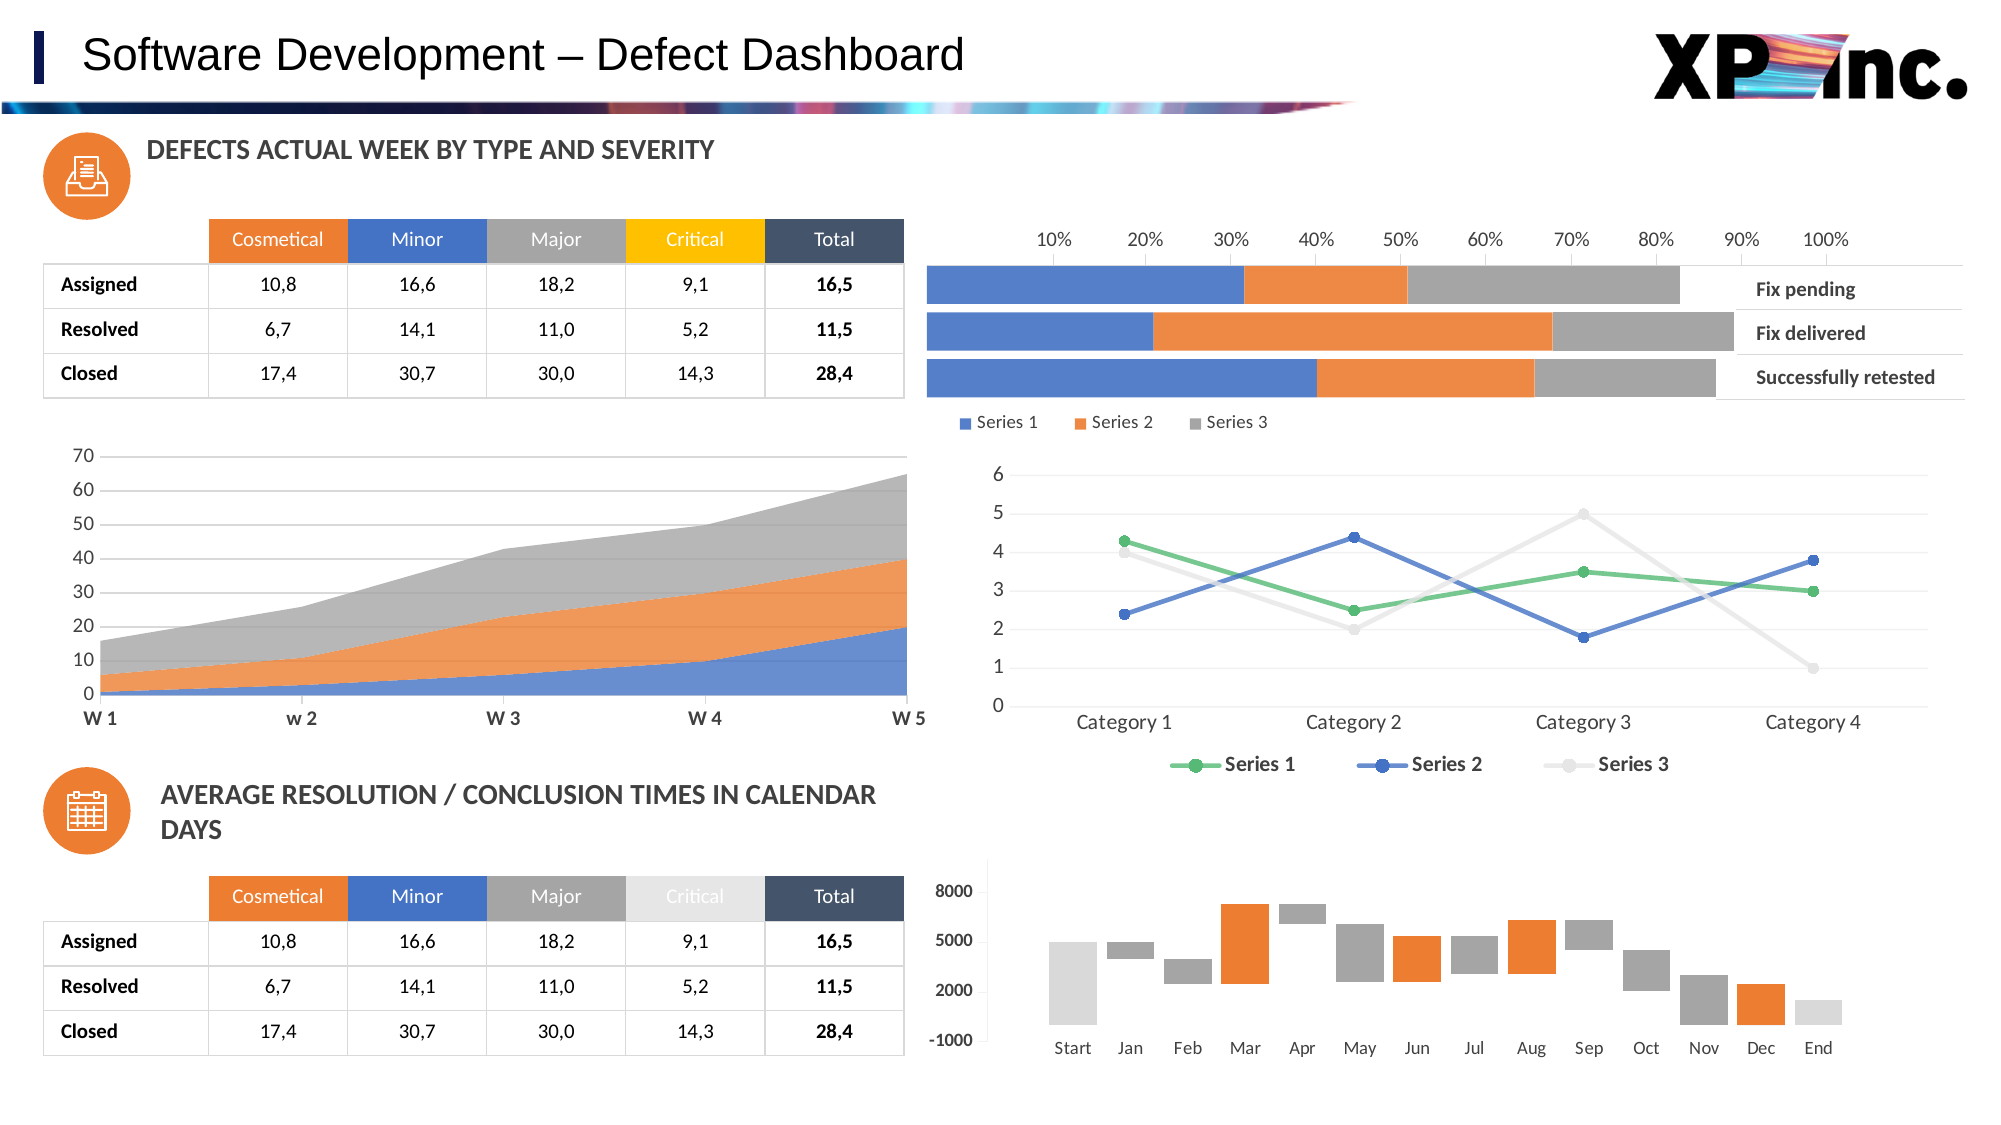

# Software Development – Defect Dashboard
DEFECTS ACTUAL WEEK BY TYPE AND SEVERITY

### Chart

| Category | Series 1 | Series 2 | Series 3 |
|---|---|---|---|
| Category 1 | 4.3 | 2.4 | 2.0 |
| Category 2 | 2.5 | 4.4 | 2.0 |
| Category 3 | 3.5 | 1.8 | 3.0 |
100%
10%
20%
30%
40%
50%
60%
70%
80%
90%
|  | Cosmetical | Minor | Major | Critical | Total |
| --- | --- | --- | --- | --- | --- |
| Assigned | 10,8 | 16,6 | 18,2 | 9,1 | 16,5 |
| Resolved | 6,7 | 14,1 | 11,0 | 5,2 | 11,5 |
| Closed | 17,4 | 30,7 | 30,0 | 14,3 | 28,4 |
Fix pending
Fix delivered
Successfully retested

### Chart

| Category | Series 1 | Series 2 | Series 3 |
|---|---|---|---|
| W 1 | 1.0 | 5.0 | 10.0 |
| w 2 | 3.0 | 8.0 | 15.0 |
| W 3 | 6.0 | 17.0 | 20.0 |
| W 4 | 10.0 | 20.0 | 20.0 |
|  W 5 | 20.0 | 20.0 | 25.0 |

### Chart

| Category | Series 1 | Series 2 | Series 3 |
|---|---|---|---|
| Category 1 | 4.3 | 2.4 | 4.0 |
| Category 2 | 2.5 | 4.4 | 2.0 |
| Category 3 | 3.5 | 1.8 | 5.0 |
| Category 4 | 3.0 | 3.8 | 1.0 |
AVERAGE RESOLUTION / CONCLUSION TIMES IN CALENDAR DAYS

### Chart

| Category | Cummulative | End | Negative | Positive | Start | Net Cash Flow |
|---|---|---|---|---|---|---|
|   | 2000.0 | None | None | None | None | None |
| Start | None | None | None | None | 5000.0 | 5000.0 |
| Jan | 4000.0 | None | 1000.0 | 0.0 | None | -1000.0 |
| Feb | 2500.0 | None | 1500.0 | 0.0 | None | -1500.0 |
| Mar | 2500.0 | None | 0.0 | 4802.0 | None | 4802.0 |
| Apr | 6104.0 | None | 1198.0 | 0.0 | None | -1198.0 |
| May | 2578.0 | None | 3526.0 | 0.0 | None | -3526.0 |
| Jun | 2578.0 | None | 0.0 | 2800.0 | None | 2800.0 |
| Jul | 3094.0 | None | 2284.0 | 0.0 | None | -2284.0 |
| Aug | 3094.0 | None | 0.0 | 3250.0 | None | 3250.0 |
| Sep | 4564.0 | None | 1780.0 | 0.0 | None | -1780.0 |
| Oct | 2064.0 | None | 2500.0 | 0.0 | None | -2500.0 |
| Nov | -936.0 | None | 3000.0 | 0.0 | None | -3000.0 |
| Dec | -936.0 | None | 0.0 | 2475.0 | None | 2475.0 |
| End | None | 1539.0 | None | None | None | None |
|  | Cosmetical | Minor | Major | Critical | Total |
| --- | --- | --- | --- | --- | --- |
| Assigned | 10,8 | 16,6 | 18,2 | 9,1 | 16,5 |
| Resolved | 6,7 | 14,1 | 11,0 | 5,2 | 11,5 |
| Closed | 17,4 | 30,7 | 30,0 | 14,3 | 28,4 |